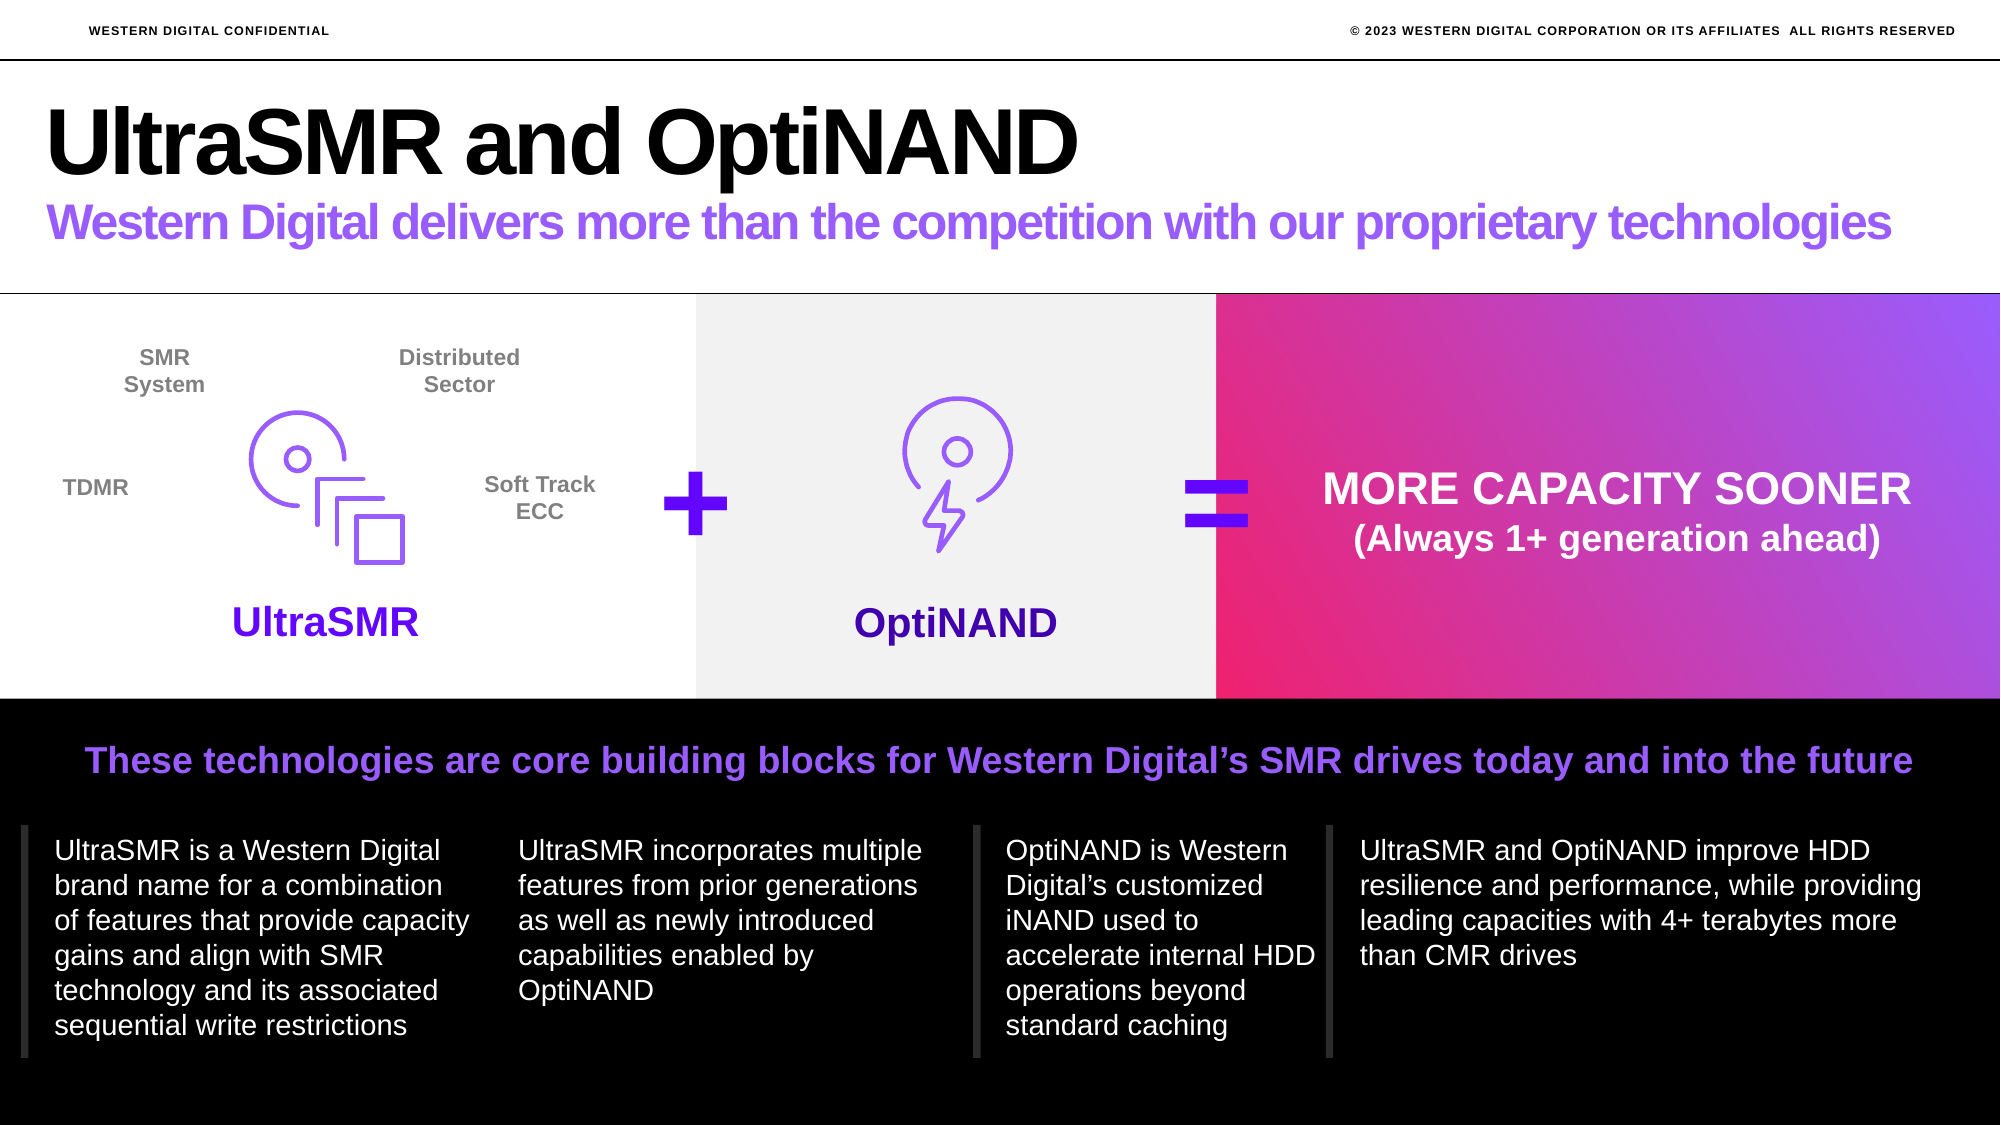

# UltraSMR and OptiNAND
Western Digital delivers more than the competition with our proprietary technologies

SMR
System
Distributed Sector

+
=
MORE CAPACITY SOONER
(Always 1+ generation ahead)
Soft Track ECC
TDMR
UltraSMR
OptiNAND

These technologies are core building blocks for Western Digital’s SMR drives today and into the future

UltraSMR is a Western Digital brand name for a combination of features that provide capacity gains and align with SMR technology and its associated sequential write restrictions

UltraSMR incorporates multiple features from prior generations as well as newly introduced capabilities enabled by OptiNAND
OptiNAND is Western Digital’s customized iNAND used to accelerate internal HDD operations beyond standard caching
UltraSMR and OptiNAND improve HDD resilience and performance, while providing leading capacities with 4+ terabytes more than CMR drives